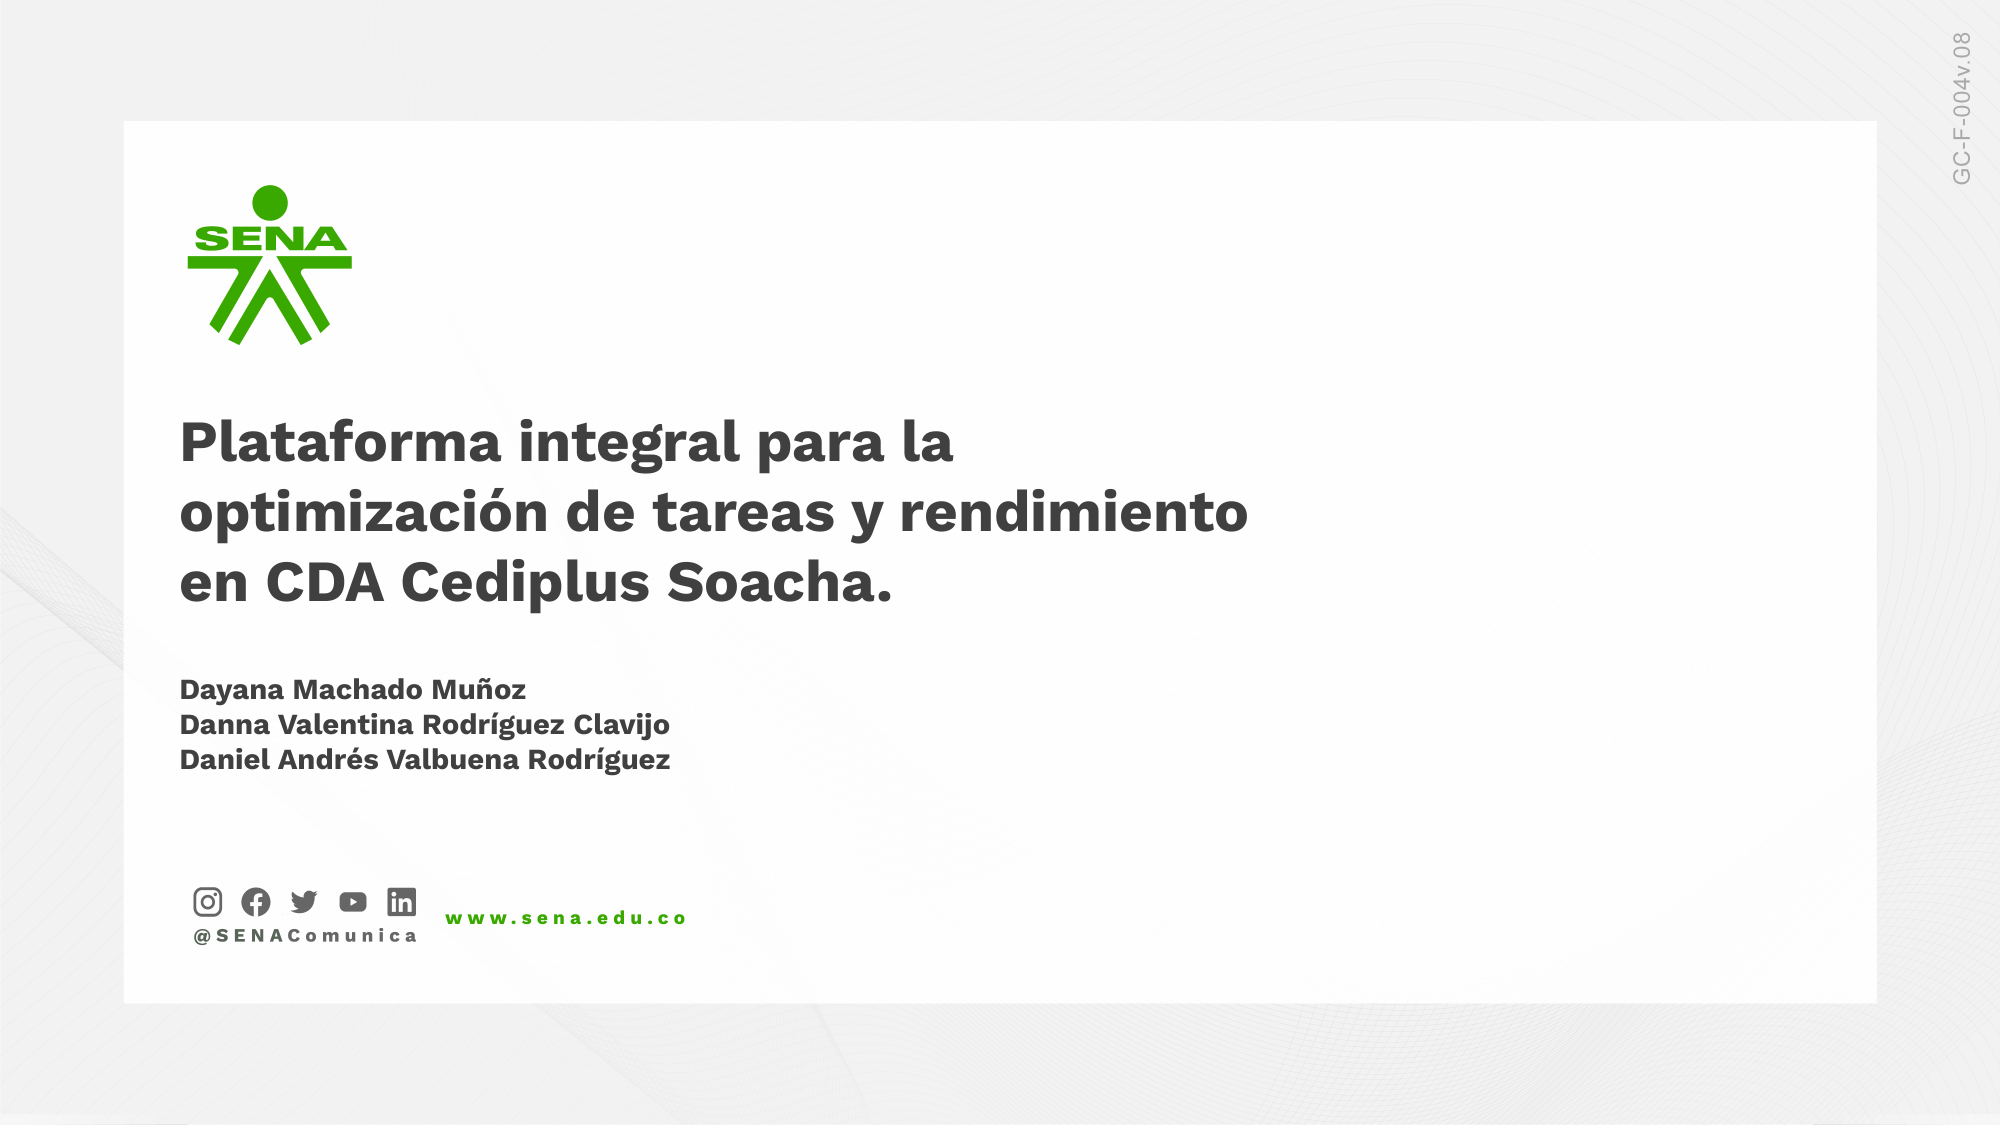

Plataforma integral para la optimización de tareas y rendimiento en CDA Cediplus Soacha.
Dayana Machado Muñoz
Danna Valentina Rodríguez Clavijo
Daniel Andrés Valbuena Rodríguez